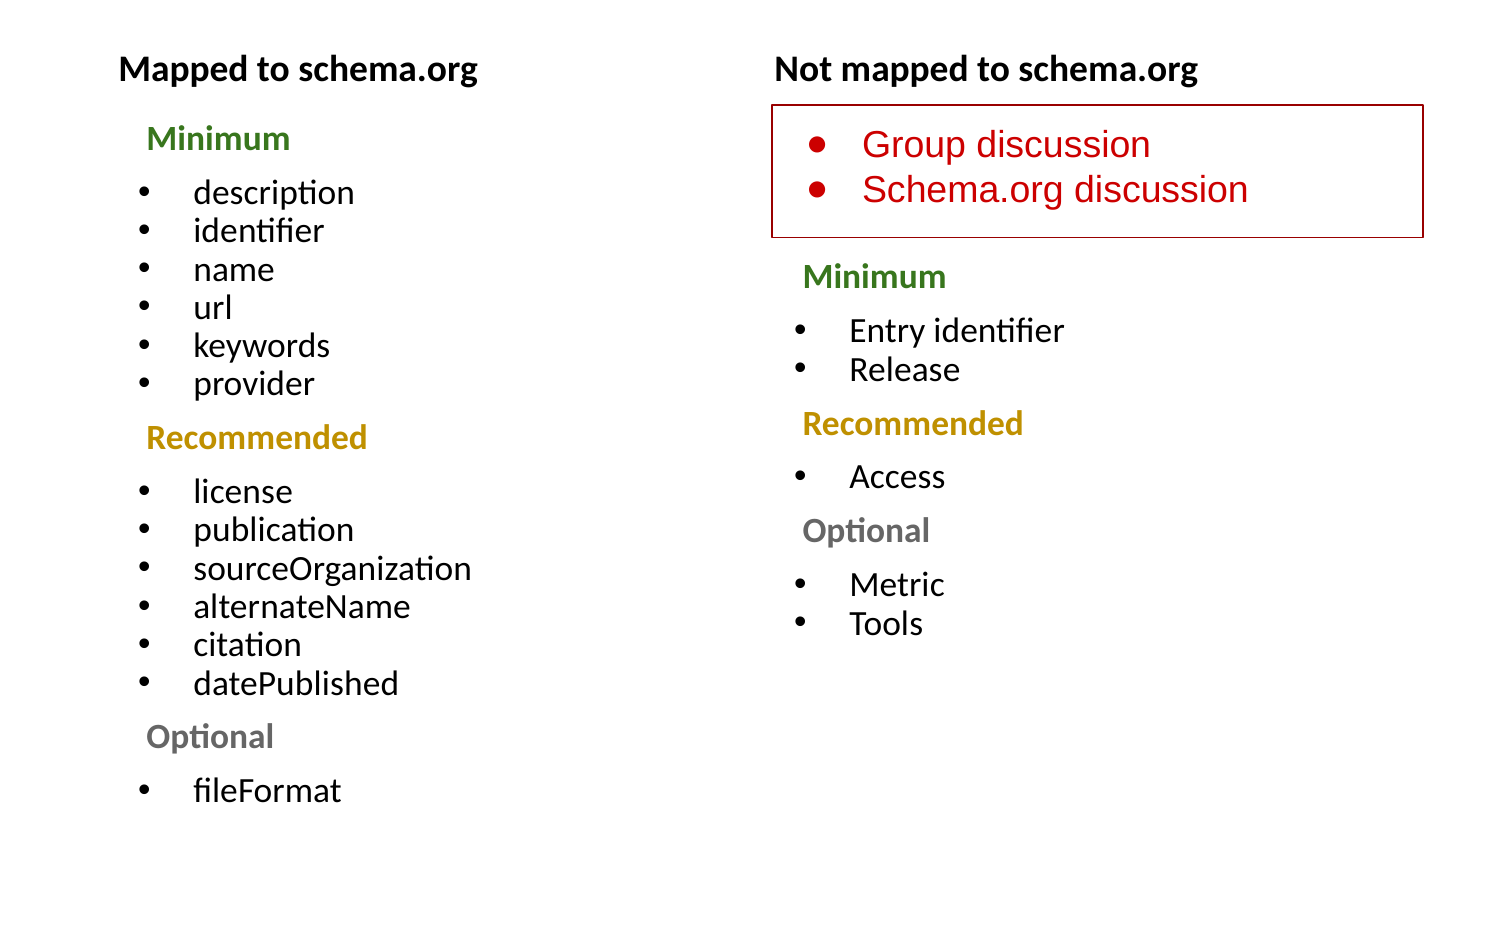

Mapped to schema.org
Not mapped to schema.org
	Minimum
description
identifier
name
url
keywords
provider
	Recommended
license
publication
sourceOrganization
alternateName
citation
datePublished
	Optional
fileFormat

Group discussion
Schema.org discussion
	Minimum
Entry identifier
Release
	Recommended
Access
	Optional
Metric
Tools